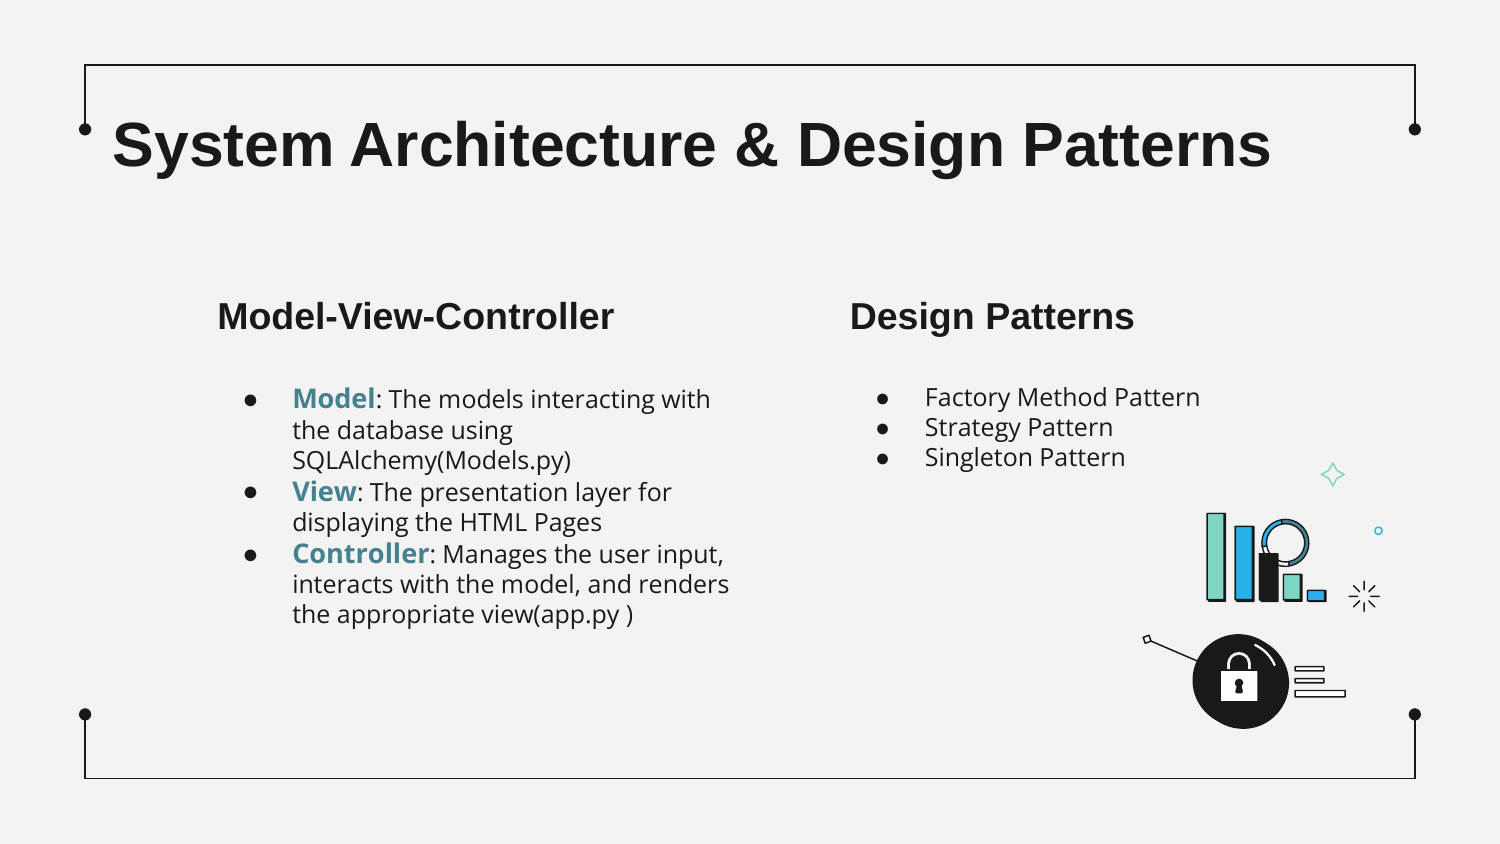

# System Architecture & Design Patterns
Model-View-Controller
Design Patterns
Model: The models interacting with the database using SQLAlchemy(Models.py)
View: The presentation layer for displaying the HTML Pages
Controller: Manages the user input, interacts with the model, and renders the appropriate view(app.py )
Factory Method Pattern
Strategy Pattern
Singleton Pattern